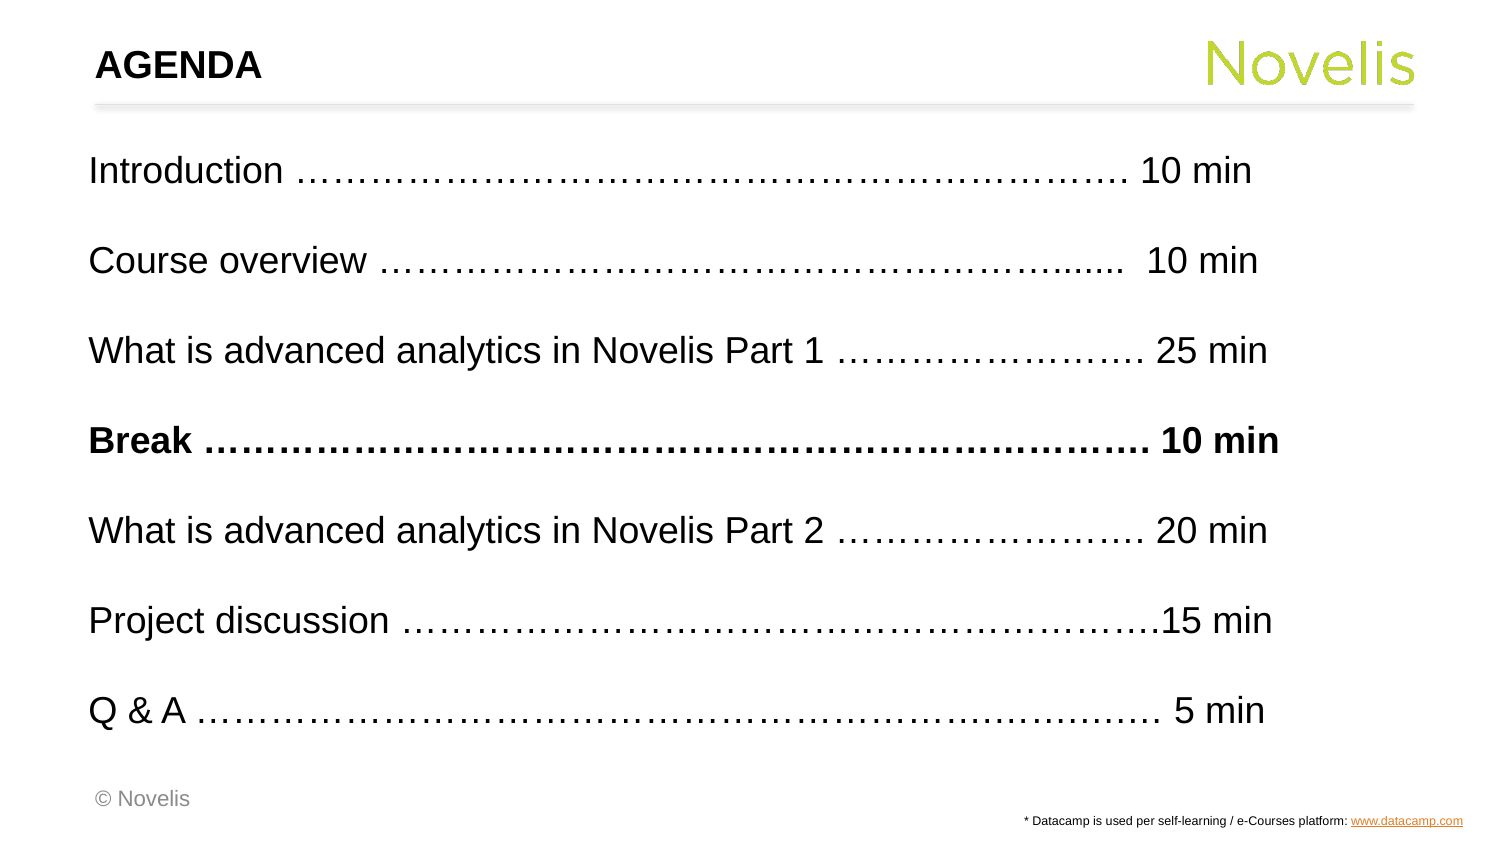

# agenda
Introduction …………………………………………………………. 10 min

Course overview ……………………………………………….......  10 min

What is advanced analytics in Novelis Part 1 ……………………. 25 min

Break …………………………………………………………………. 10 min

What is advanced analytics in Novelis Part 2 ……………………. 20 min

Project discussion …………………………………………………….15 min

Q & A ……………………………………………………….…….….… 5 min

* Datacamp is used per self-learning / e-Courses platform: www.datacamp.com